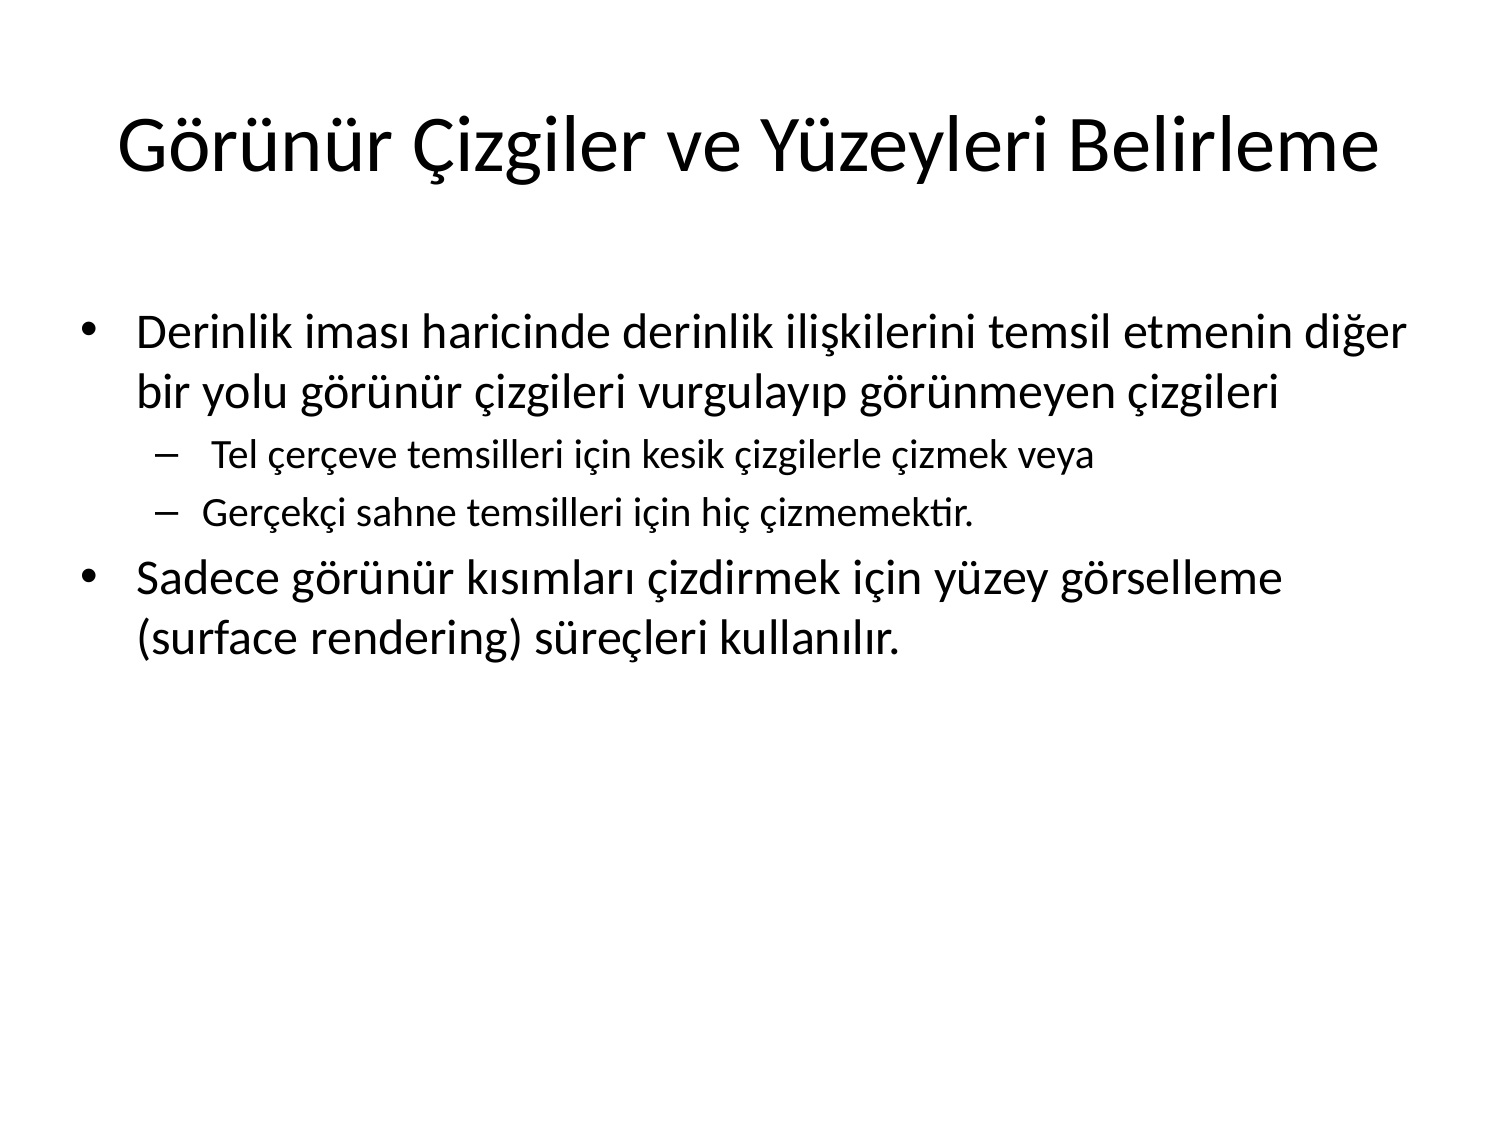

# Görünür Çizgiler ve Yüzeyleri Belirleme
Derinlik iması haricinde derinlik ilişkilerini temsil etmenin diğer bir yolu görünür çizgileri vurgulayıp görünmeyen çizgileri
 Tel çerçeve temsilleri için kesik çizgilerle çizmek veya
Gerçekçi sahne temsilleri için hiç çizmemektir.
Sadece görünür kısımları çizdirmek için yüzey görselleme (surface rendering) süreçleri kullanılır.